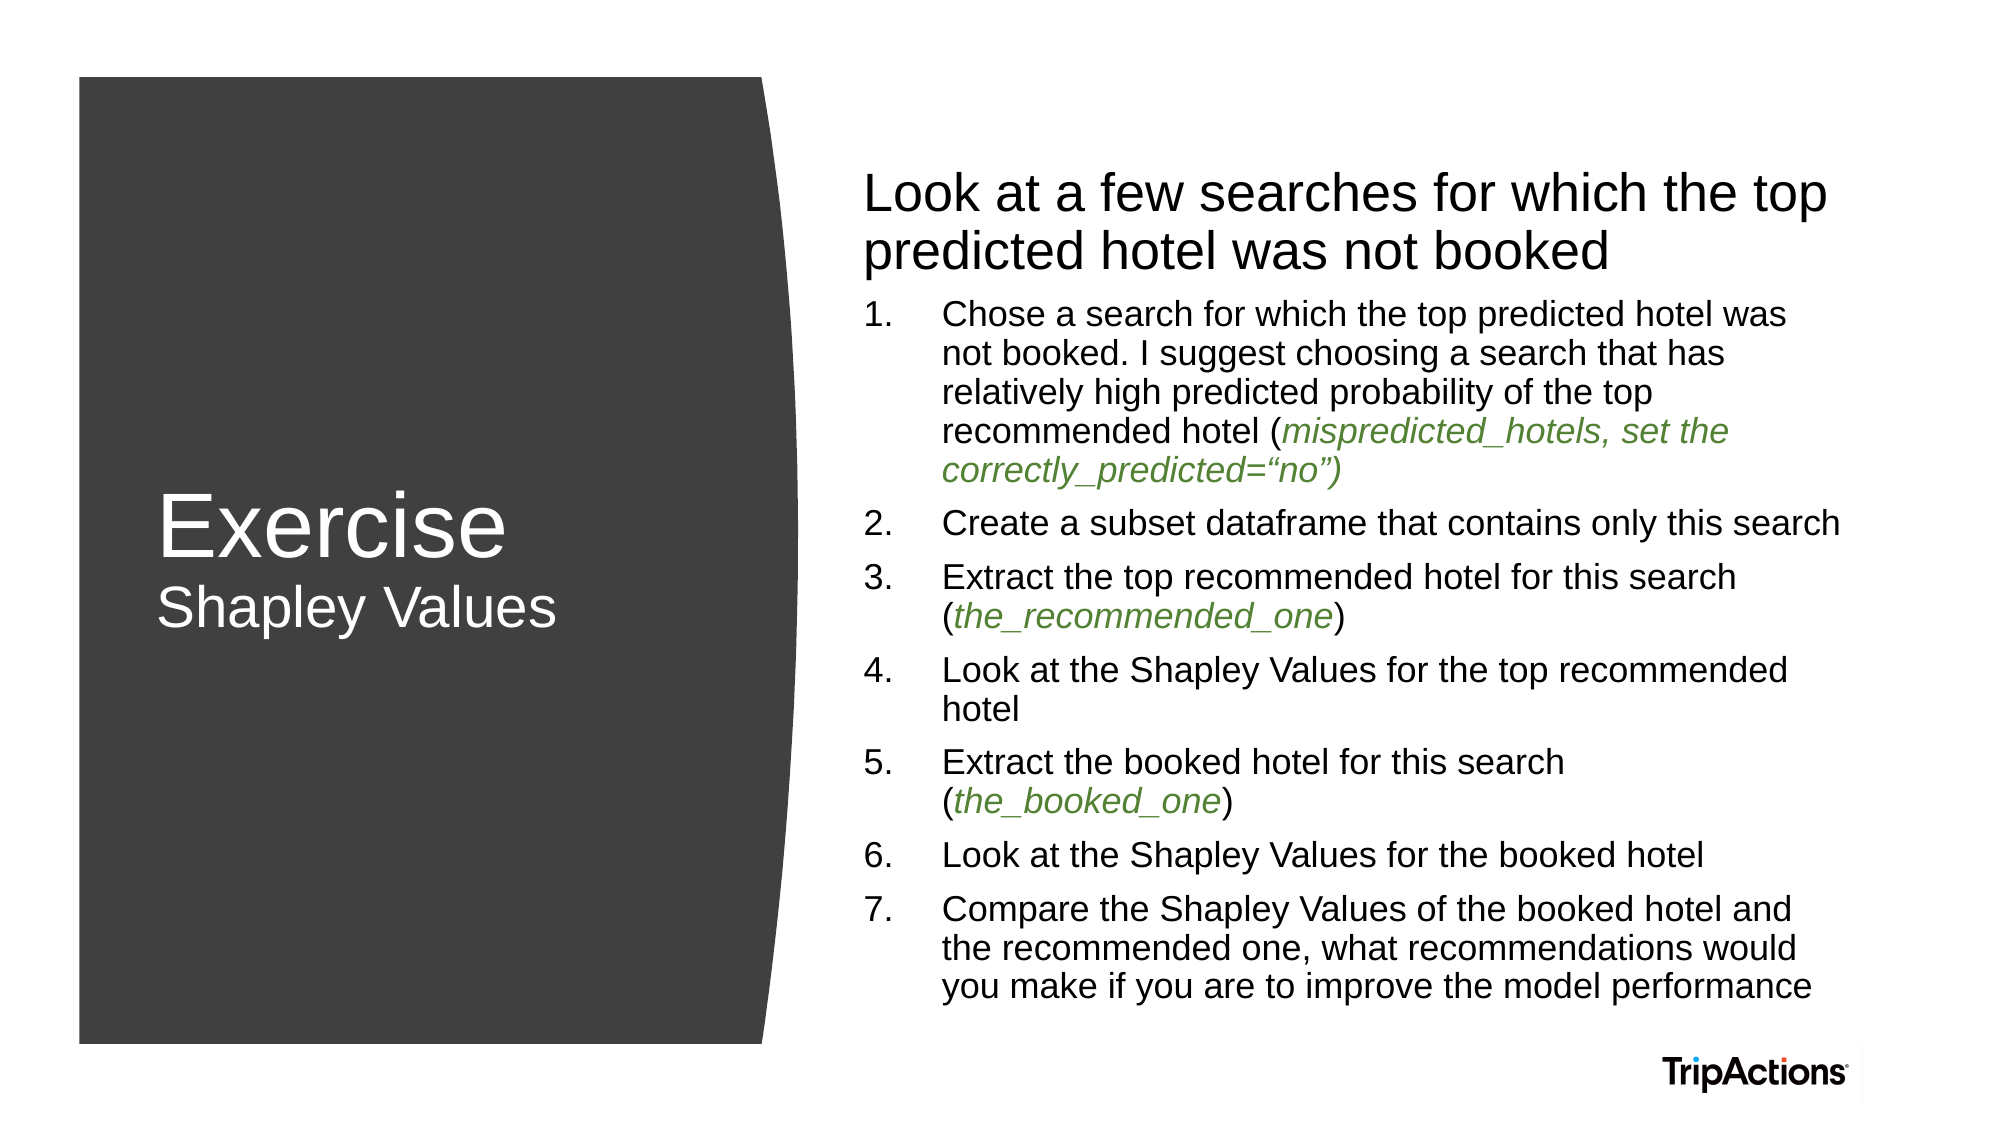

Look at a few searches for which the top predicted hotel was not booked
Chose a search for which the top predicted hotel was not booked. I suggest choosing a search that has relatively high predicted probability of the top recommended hotel (mispredicted_hotels, set the correctly_predicted=“no”)
Create a subset dataframe that contains only this search
Extract the top recommended hotel for this search (the_recommended_one)
Look at the Shapley Values for the top recommended hotel
Extract the booked hotel for this search (the_booked_one)
Look at the Shapley Values for the booked hotel
Compare the Shapley Values of the booked hotel and the recommended one, what recommendations would you make if you are to improve the model performance
# Exercise Shapley Values